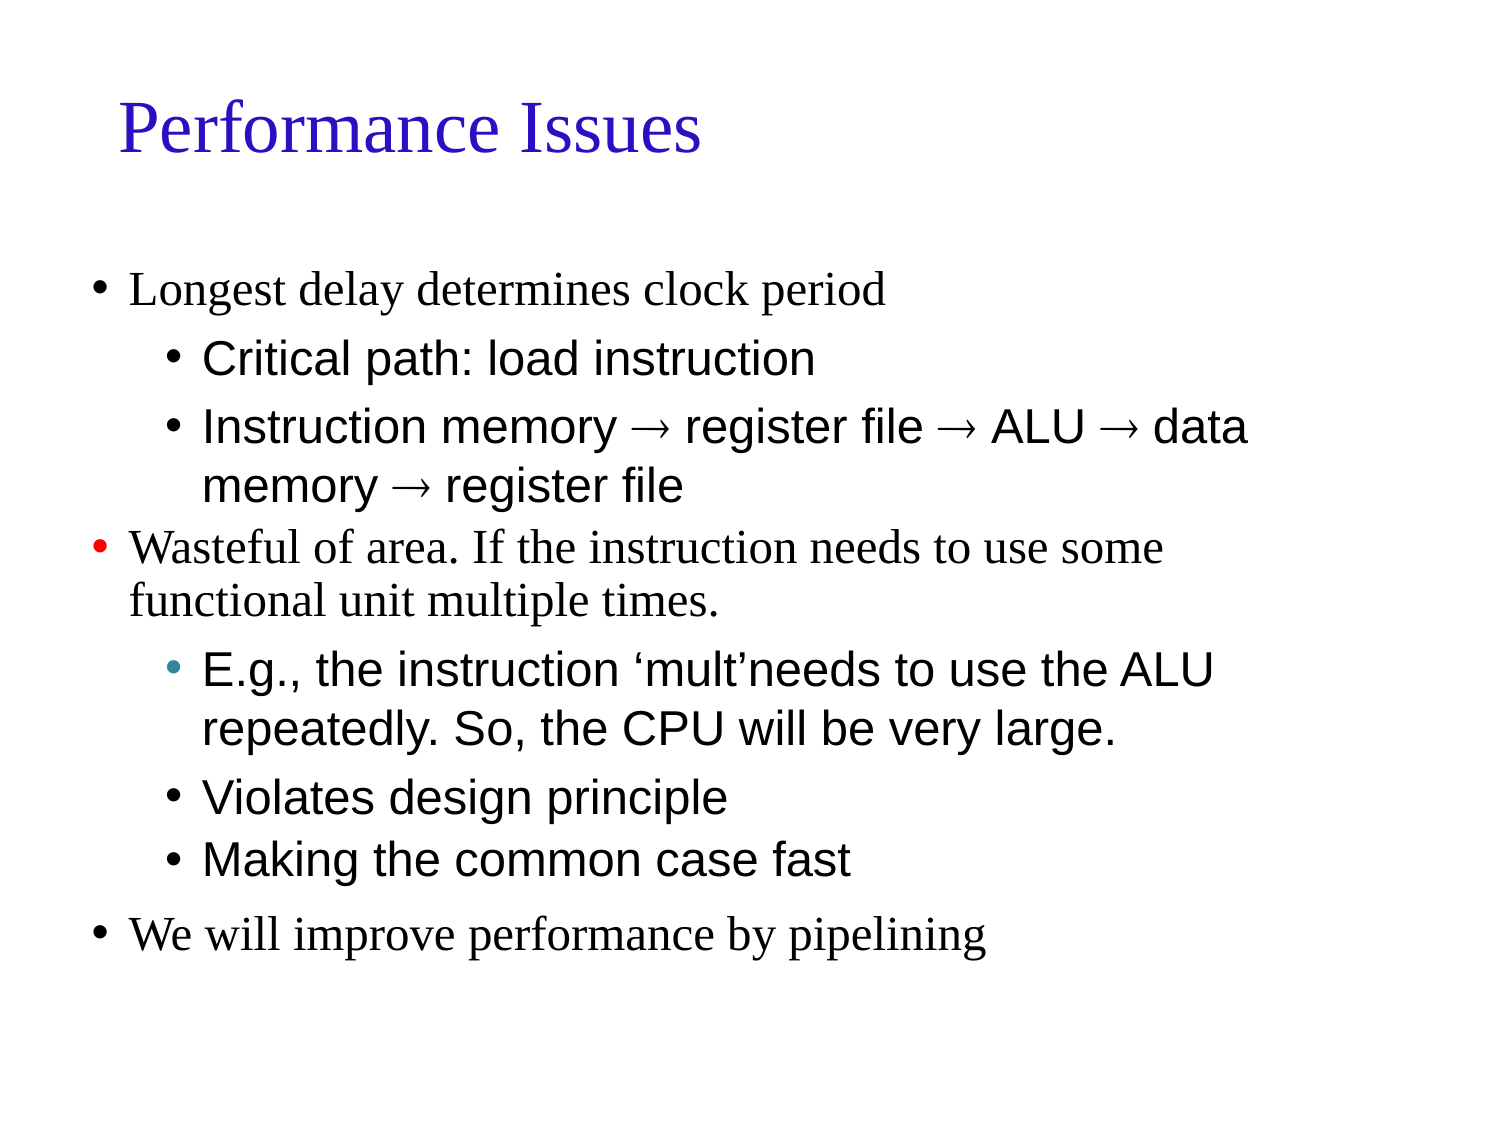

# Performance Issues
Longest delay determines clock period
Critical path: load instruction
Instruction memory → register file → ALU → data memory → register file
Wasteful of area. If the instruction needs to use some functional unit multiple times.
E.g., the instruction ‘mult’needs to use the ALU repeatedly. So, the CPU will be very large.
Violates design principle
Making the common case fast
We will improve performance by pipelining